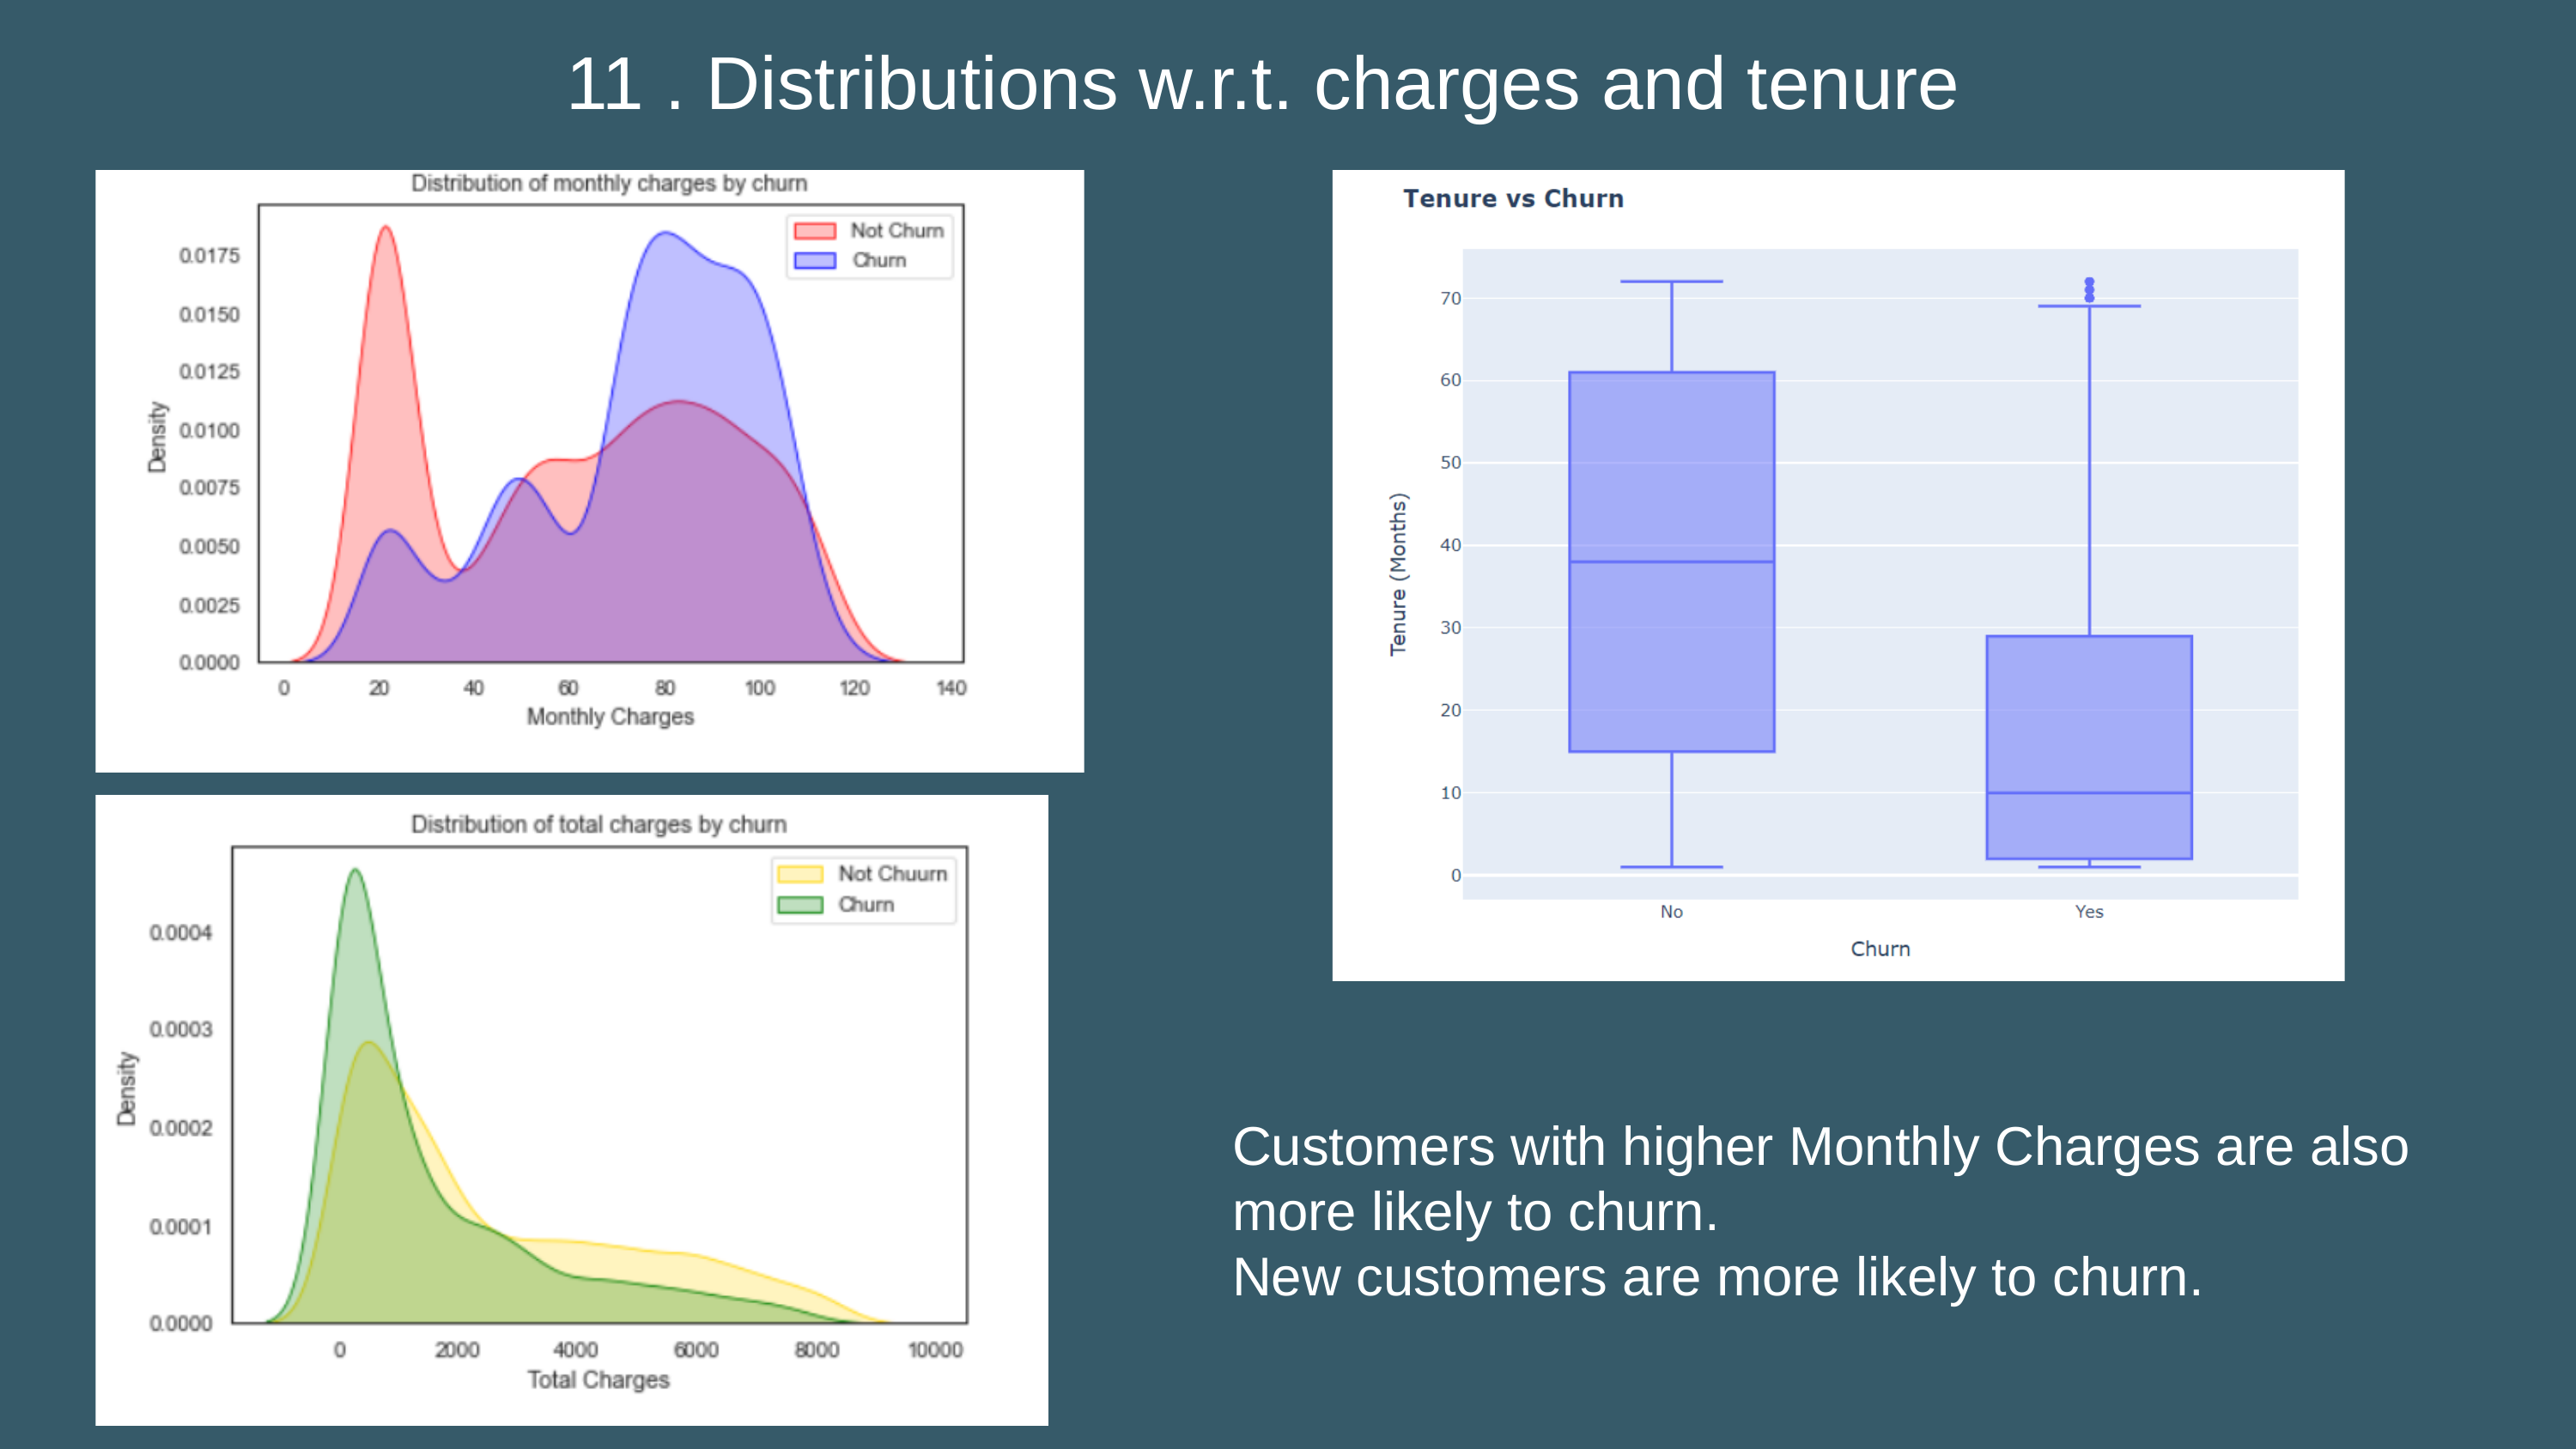

11 . Distributions w.r.t. charges and tenure

Customers with higher Monthly Charges are also more likely to churn.
New customers are more likely to churn.